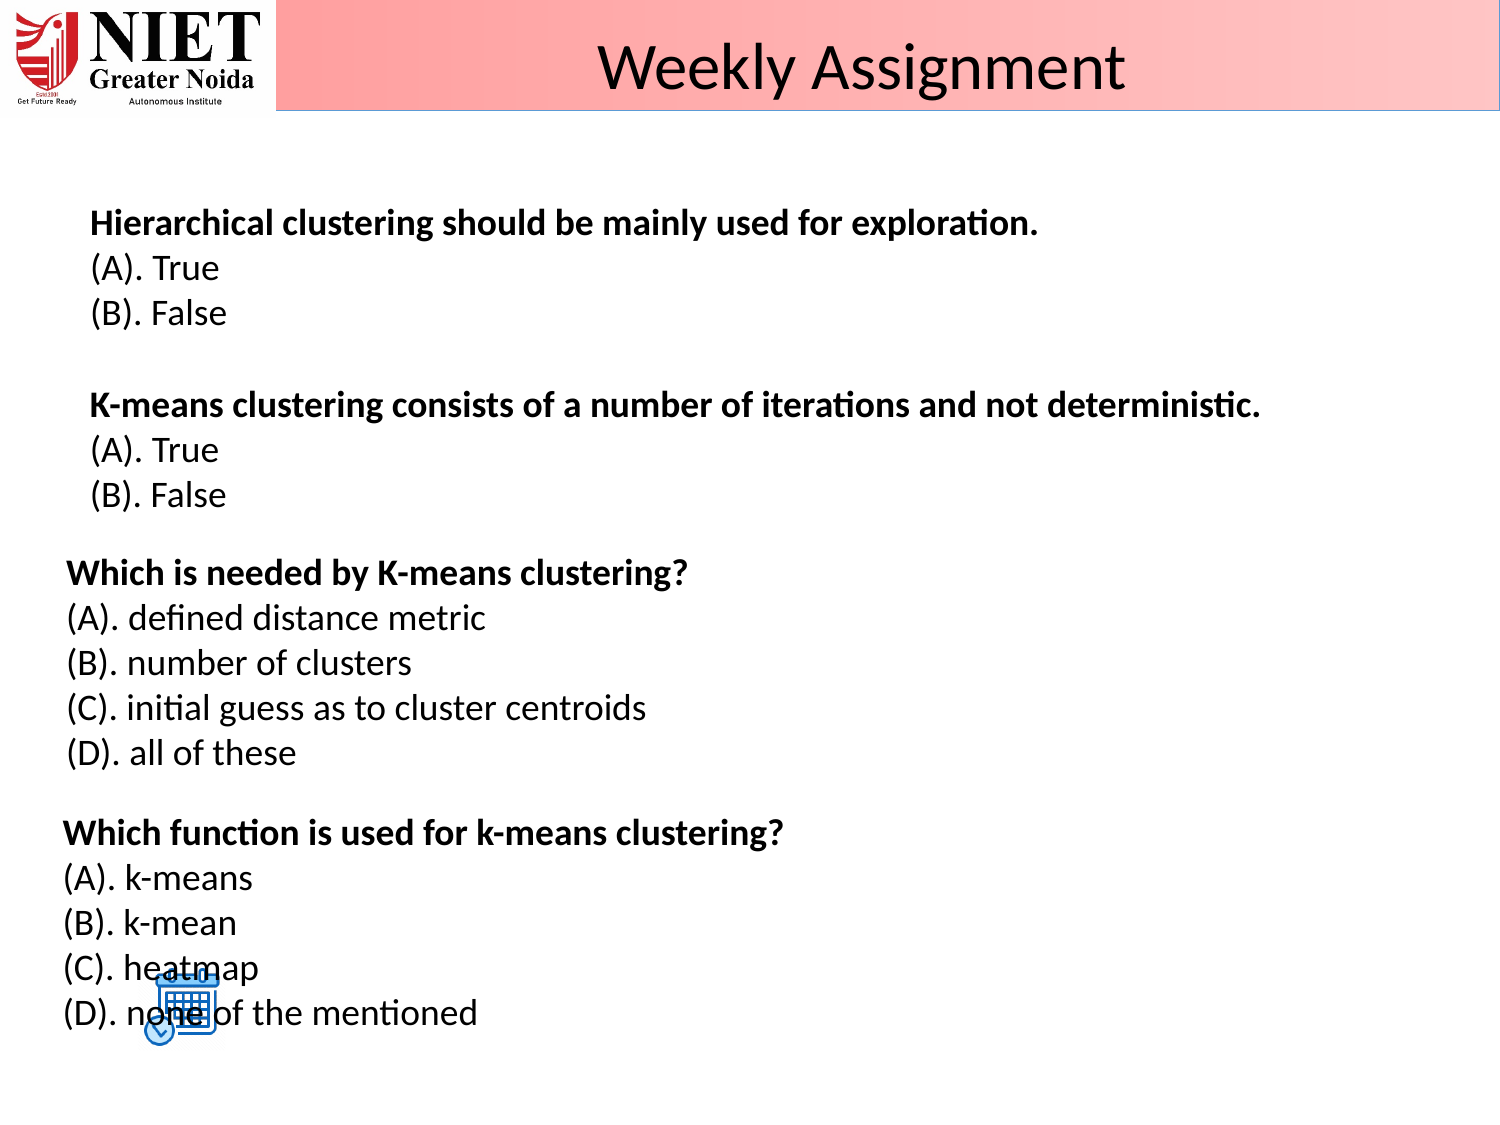

01/07/24
Unit 3
89
Weekly Assignment
Hierarchical clustering should be mainly used for exploration.
(A). True
(B). False
K-means clustering consists of a number of iterations and not deterministic.
(A). True
(B). False
Which is needed by K-means clustering?
(A). defined distance metric
(B). number of clusters
(C). initial guess as to cluster centroids
(D). all of these
Which function is used for k-means clustering?
(A). k-means
(B). k-mean
(C). heatmap
(D). none of the mentioned